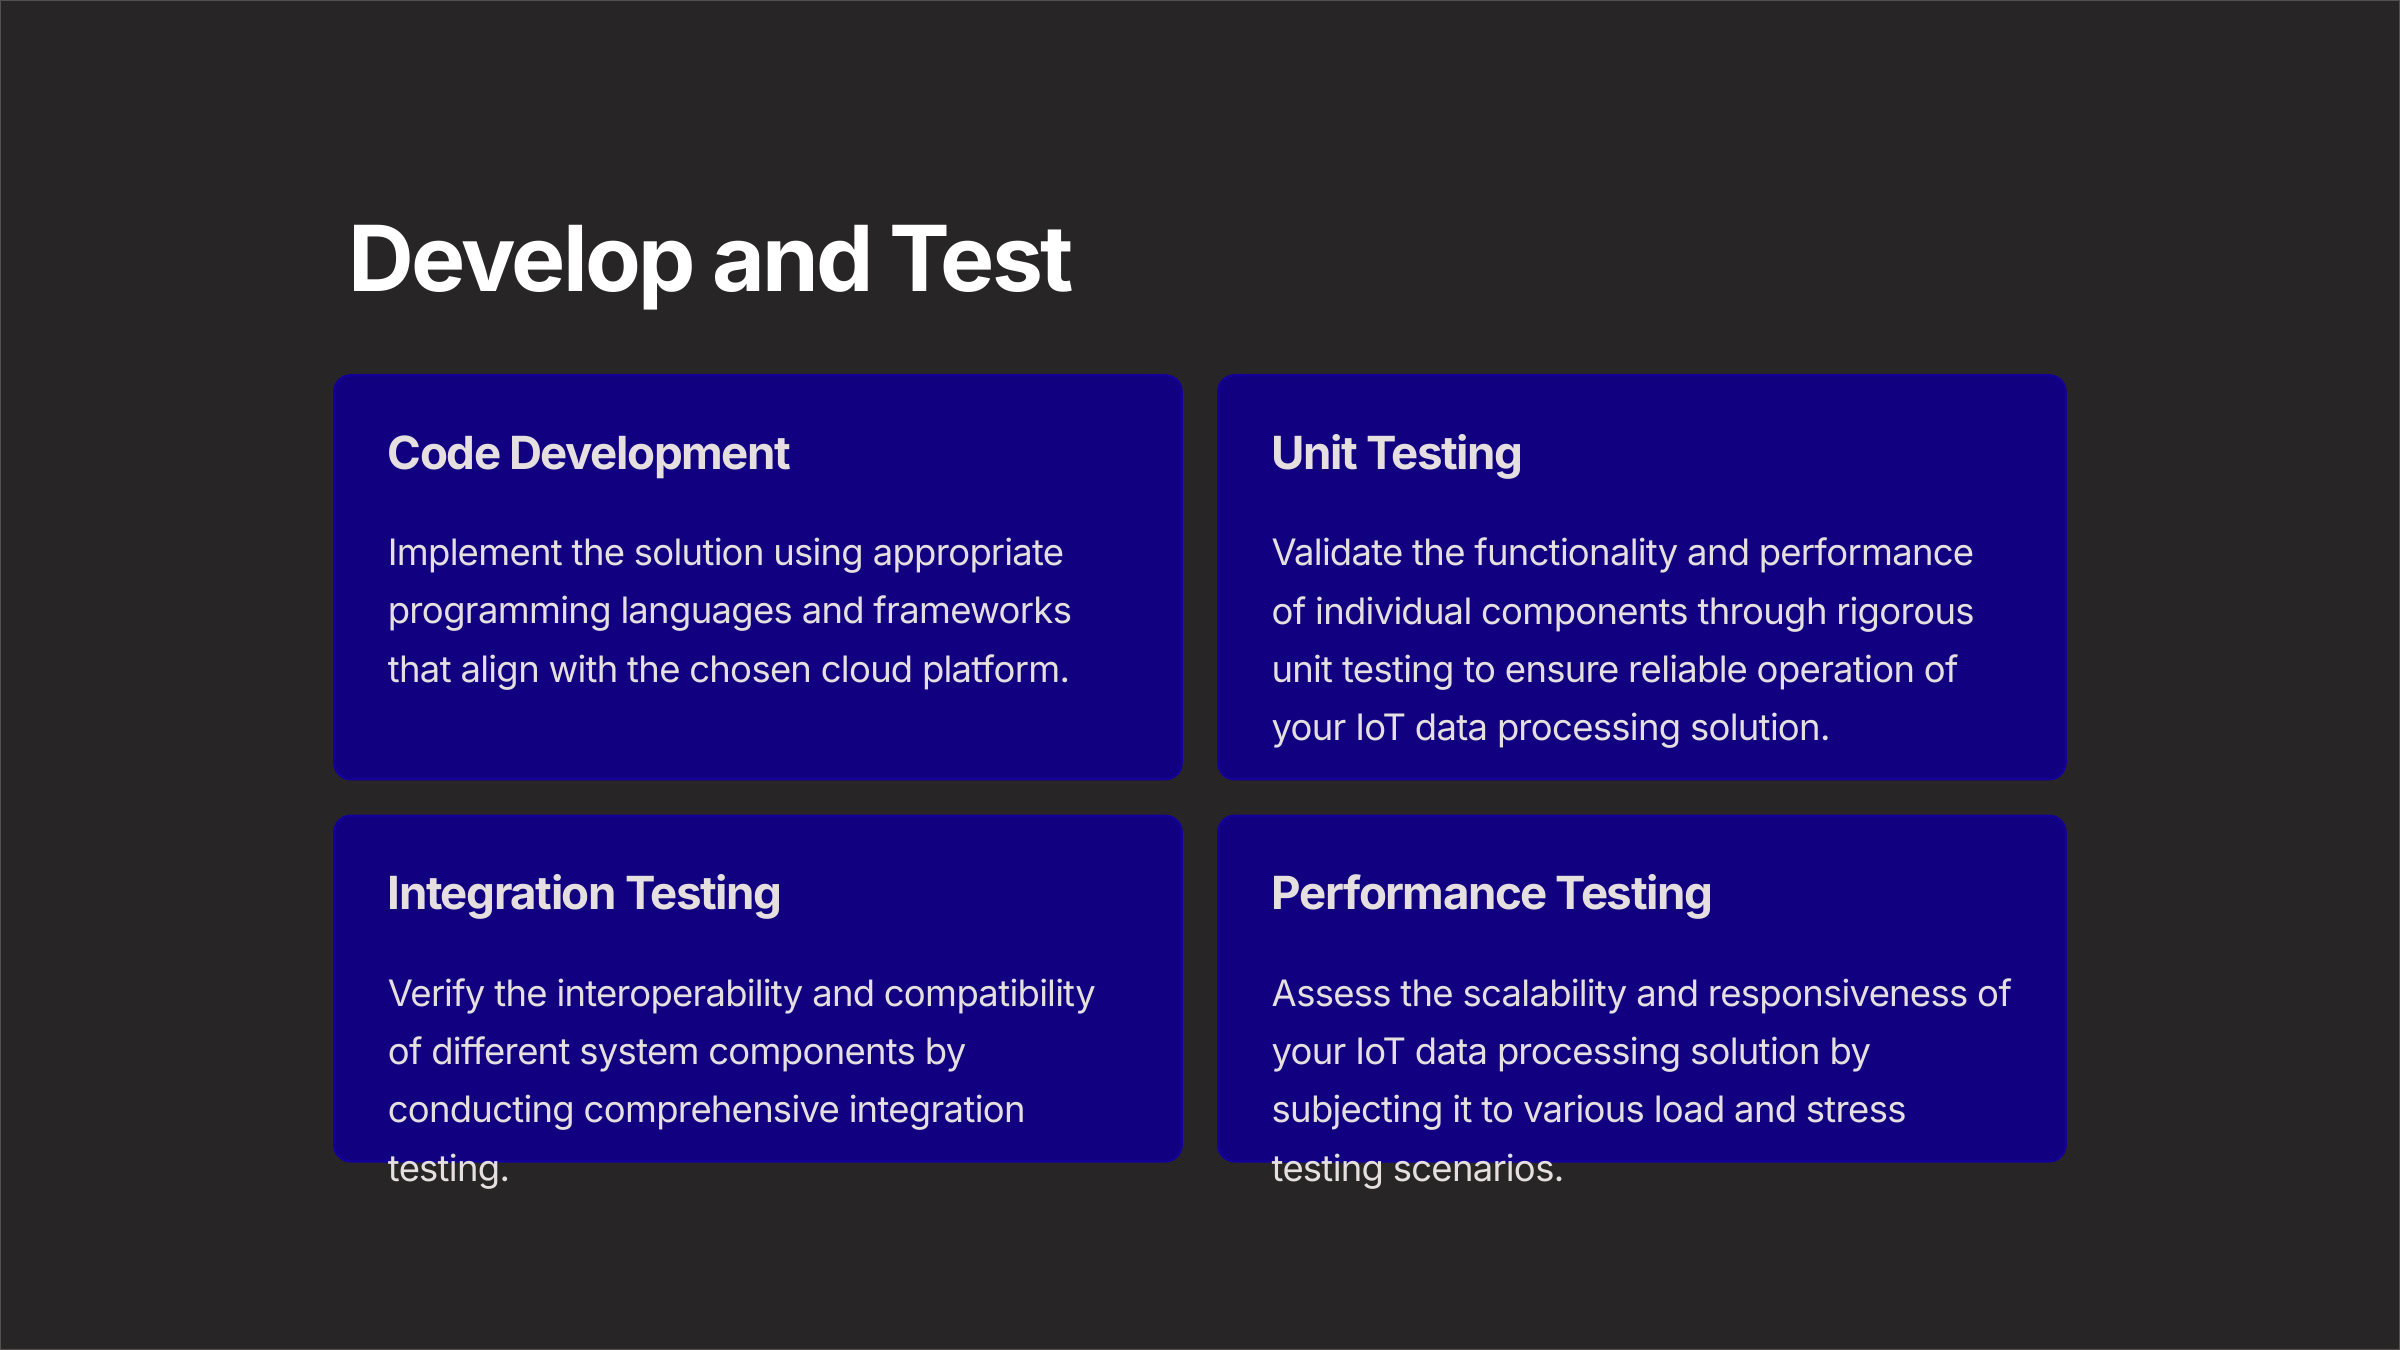

Develop and Test

Code Development
Unit Testing
Implement the solution using appropriate programming languages and frameworks that align with the chosen cloud platform.
Validate the functionality and performance of individual components through rigorous unit testing to ensure reliable operation of your IoT data processing solution.

Integration Testing
Performance Testing
Verify the interoperability and compatibility of different system components by conducting comprehensive integration testing.
Assess the scalability and responsiveness of your IoT data processing solution by subjecting it to various load and stress testing scenarios.